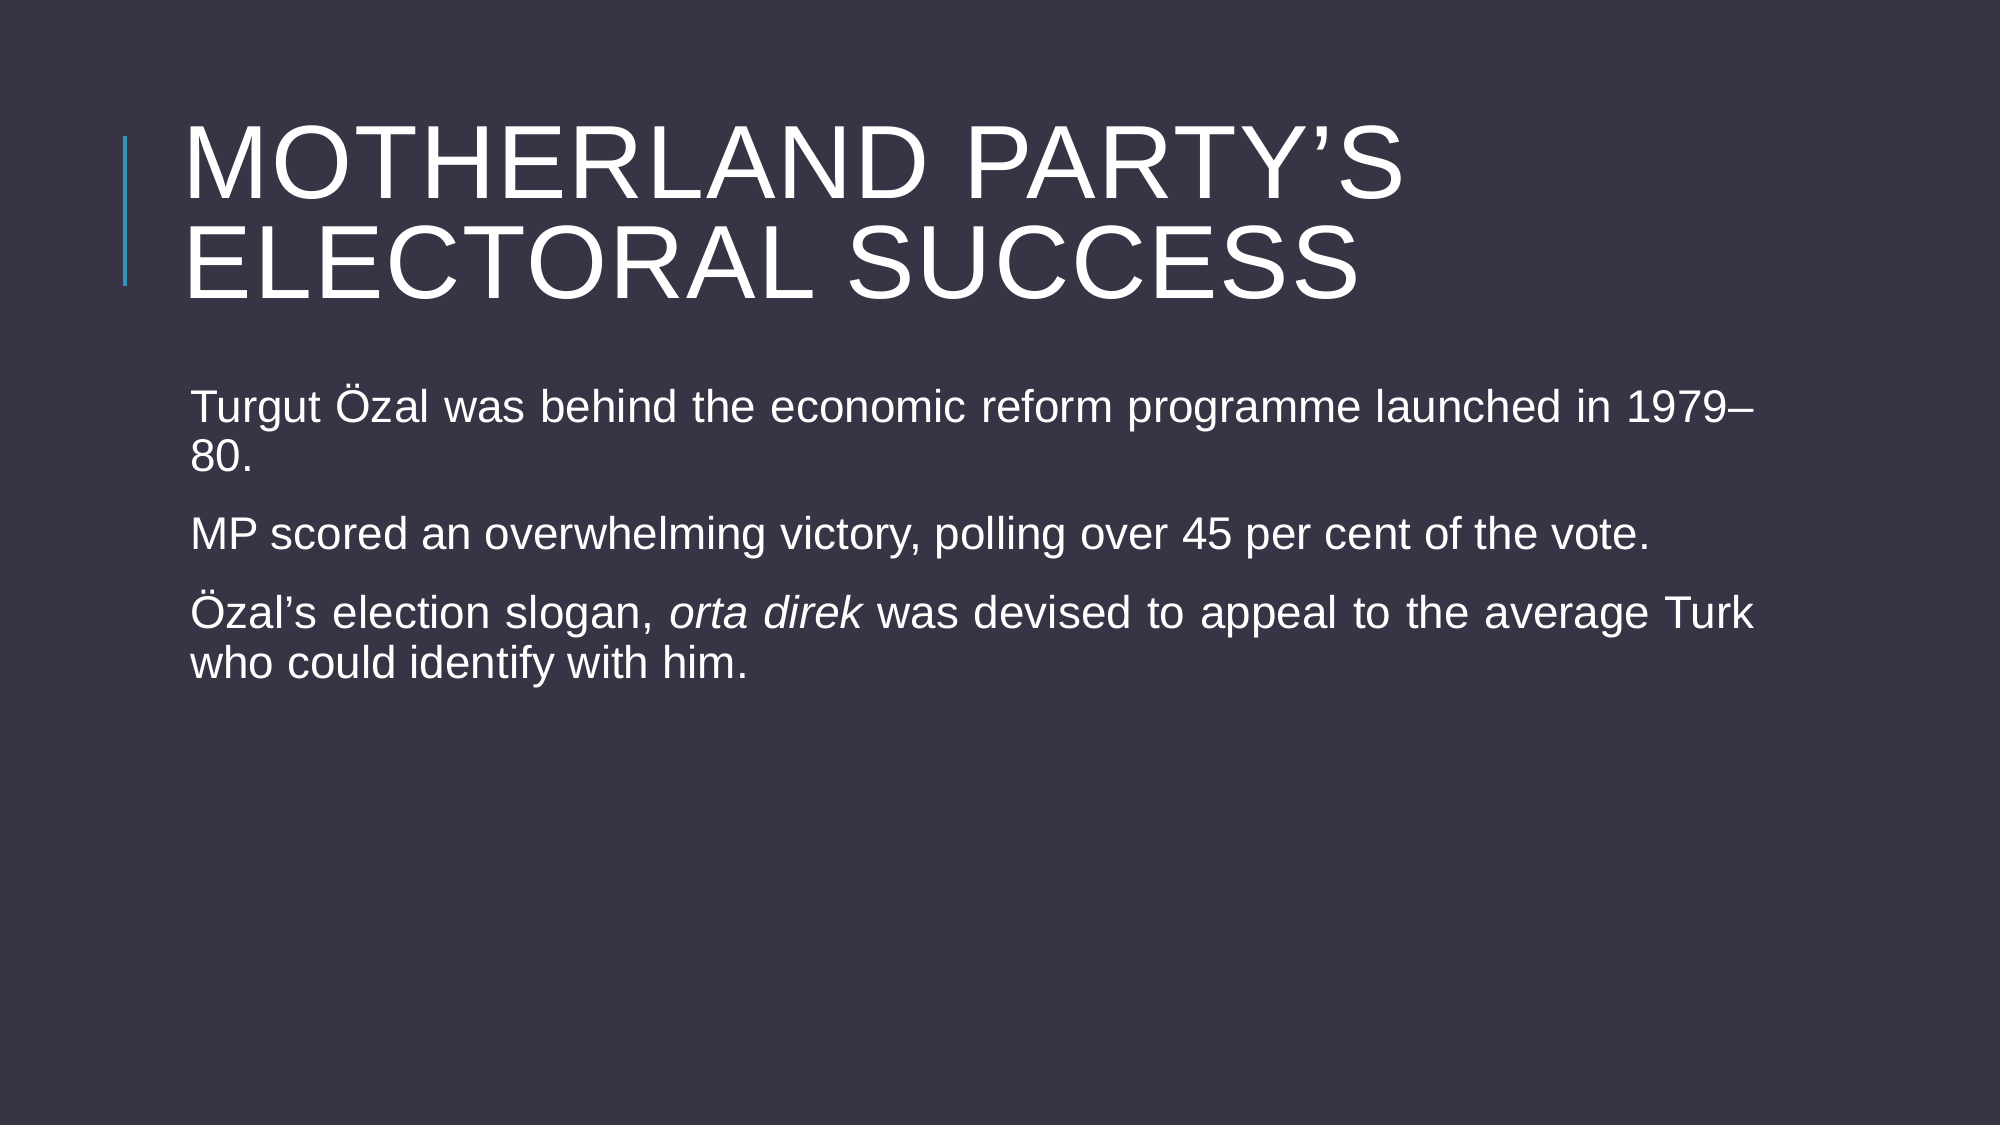

# Motherland Party’s Electoral Success
Turgut Özal was behind the economic reform programme launched in 1979–80.
MP scored an overwhelming victory, polling over 45 per cent of the vote.
Özal’s election slogan, orta direk was devised to appeal to the average Turk who could identify with him.